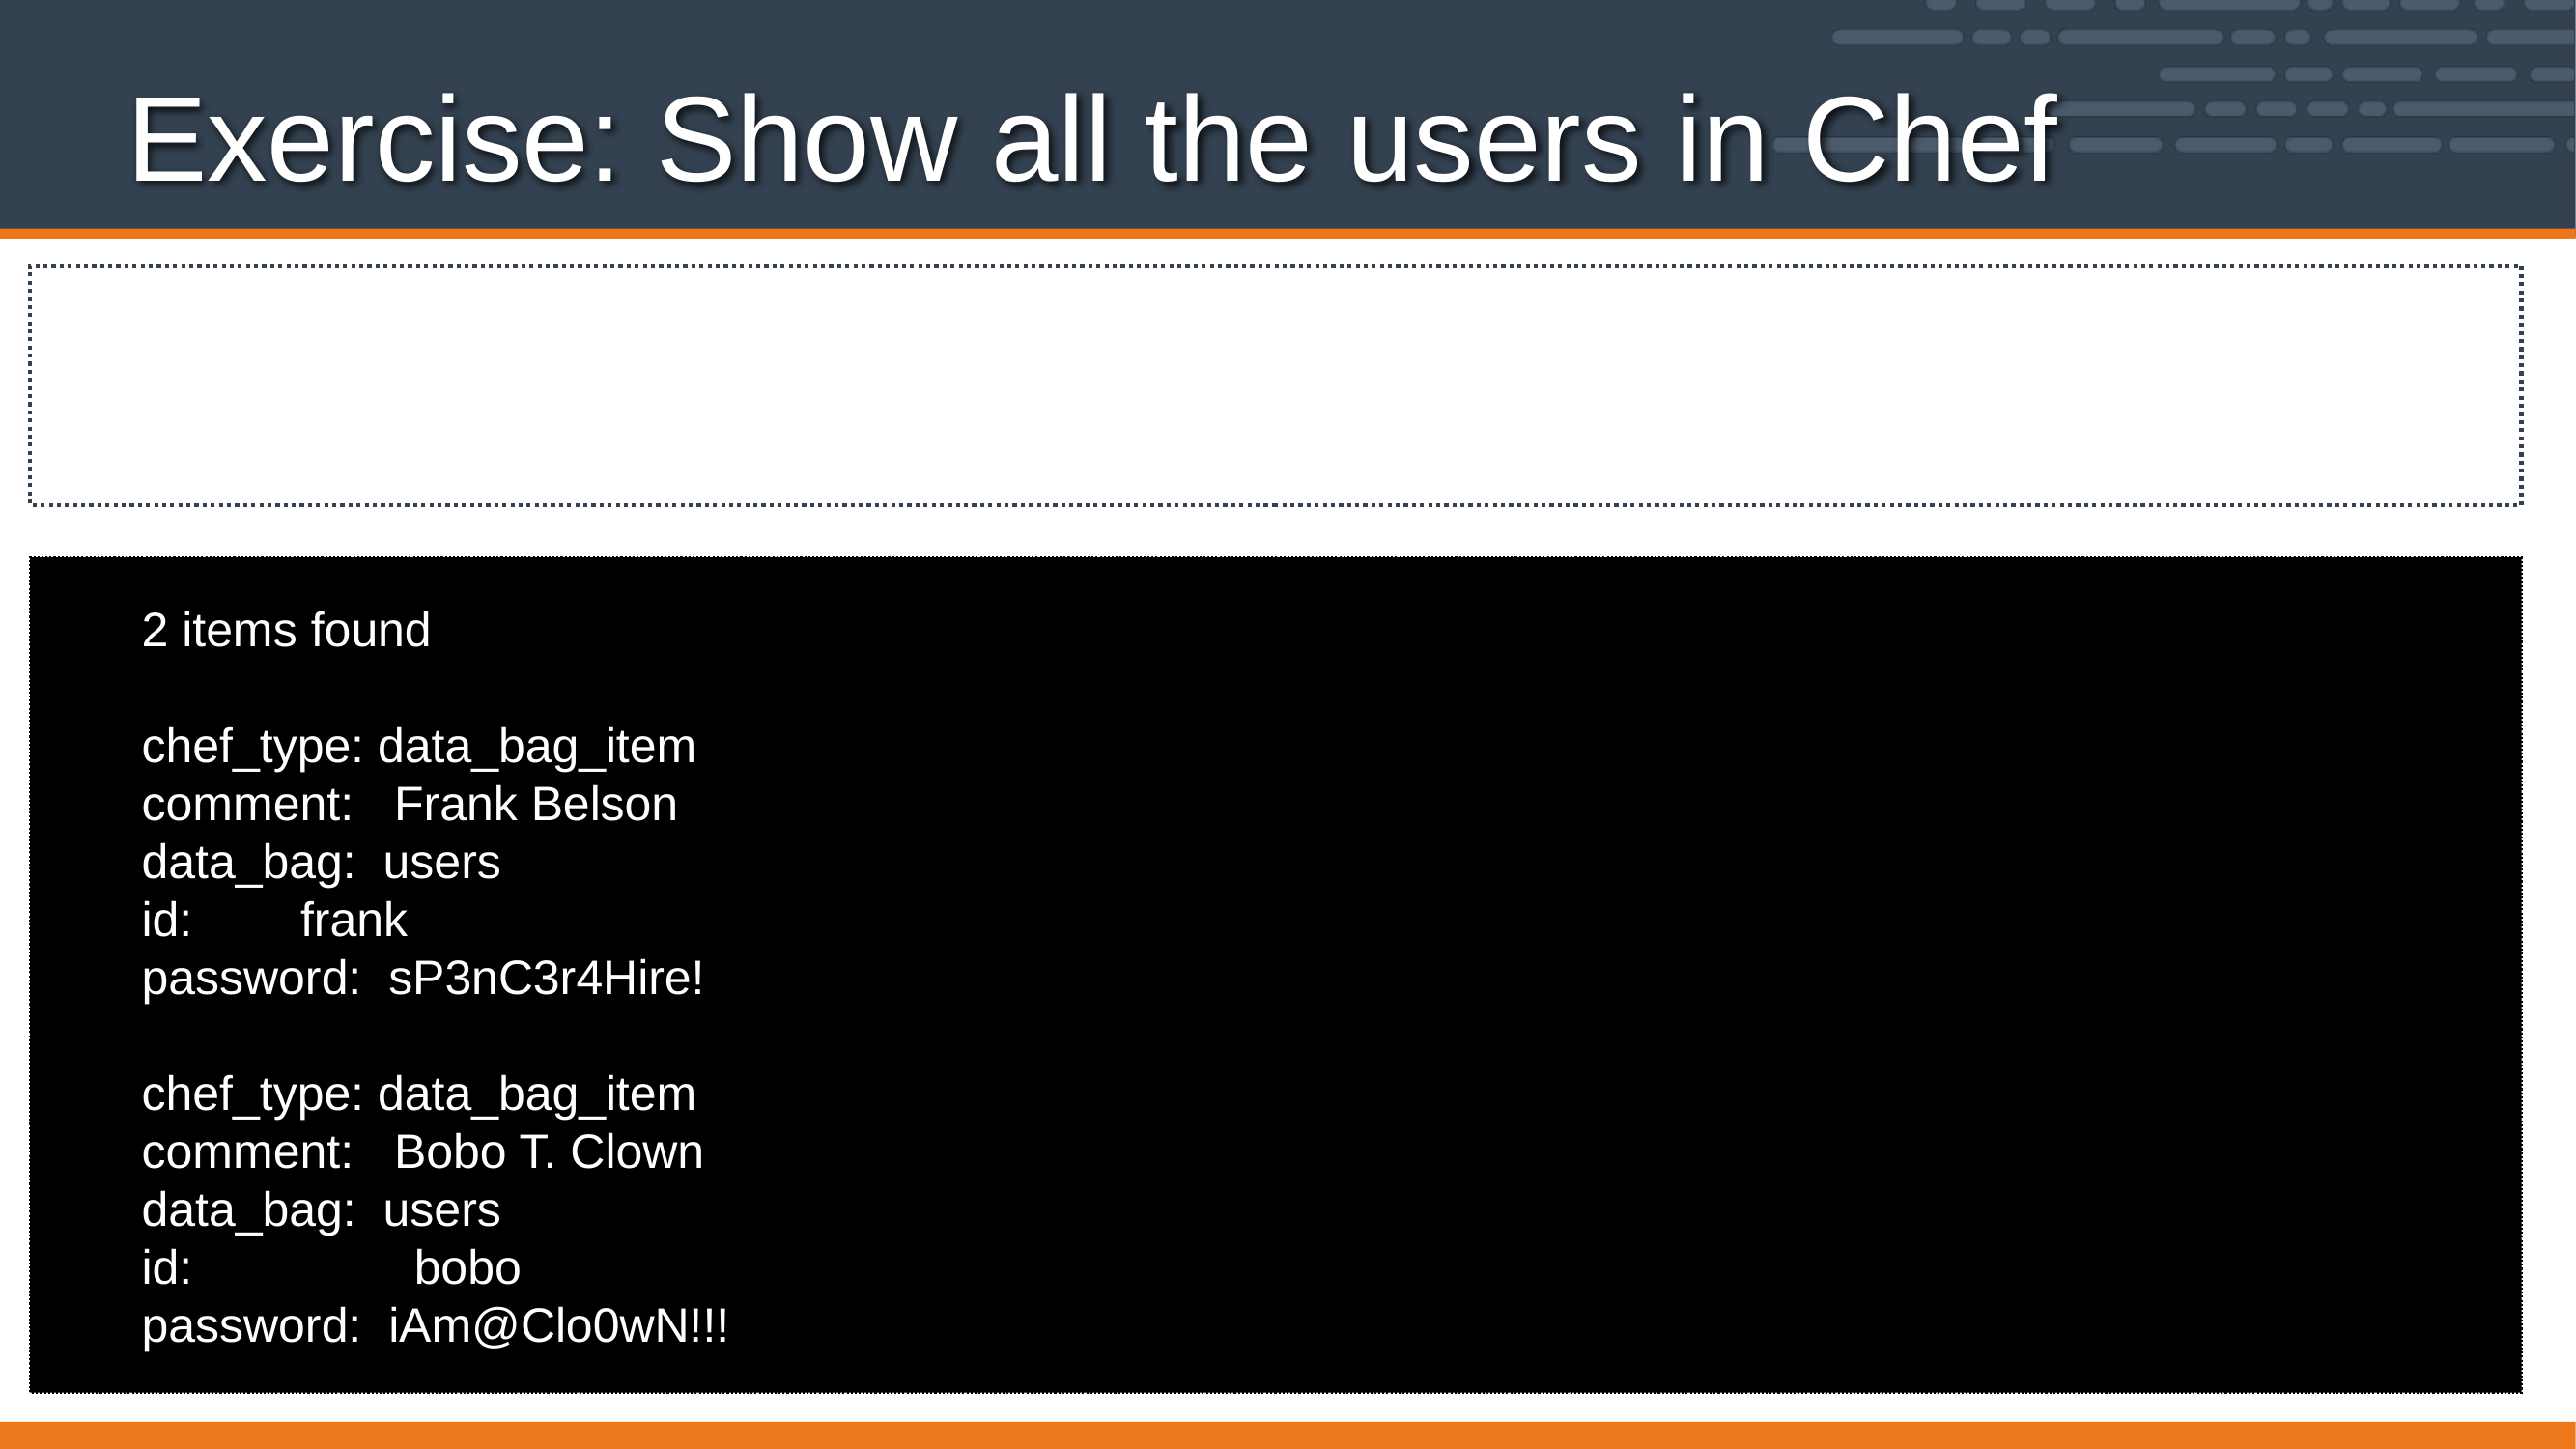

# Exercise: Show all the users in Chef
PS\> knife search users '*:*'

2 items found

chef_type: data_bag_item
comment:   Frank Belson
data_bag:  users
id:        frank
password:  sP3nC3r4Hire!

chef_type: data_bag_item
comment:   Bobo T. Clown
data_bag:  users
id:	       bobo
password:  iAm@Clo0wN!!!